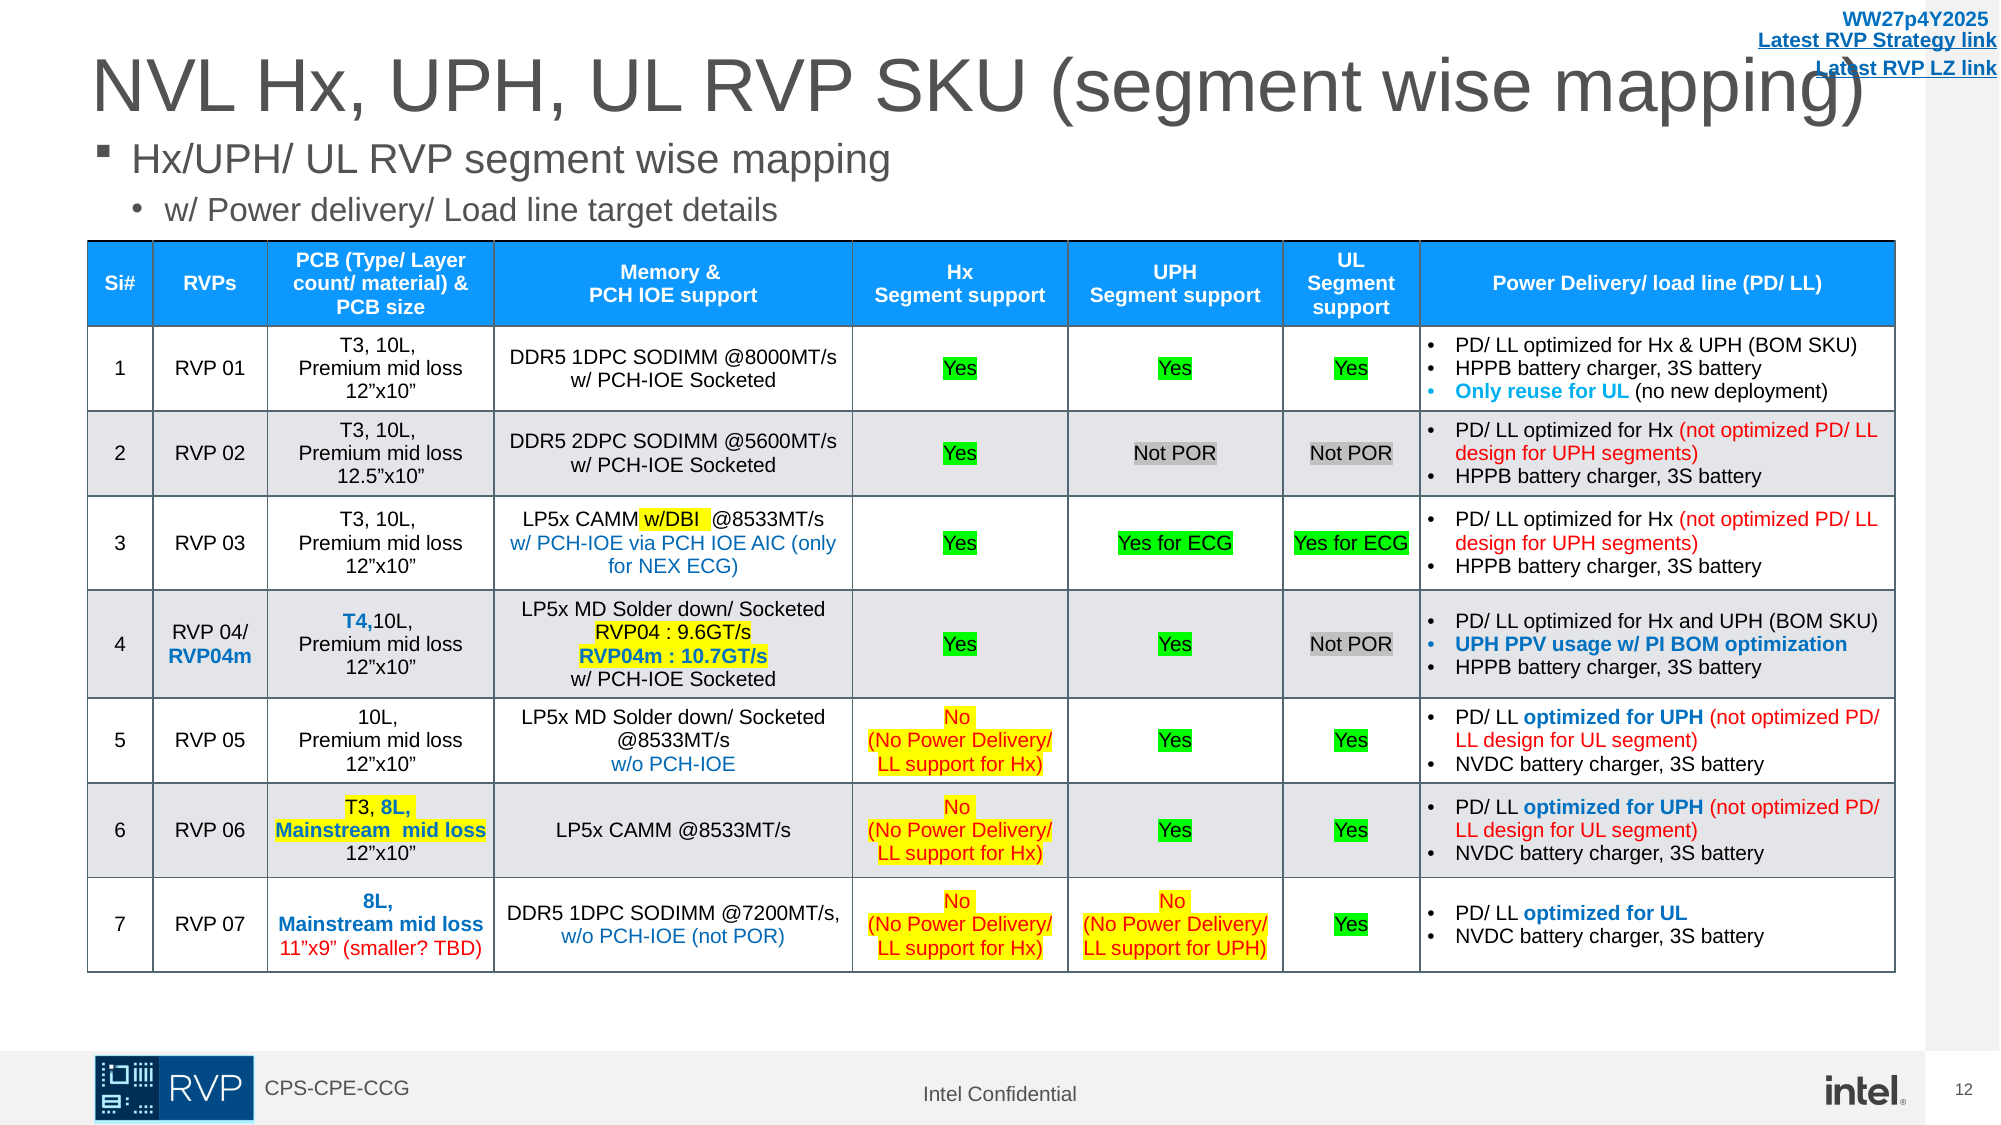

WW27p4Y2025
Latest RVP Strategy link
NVL Hx, UPH, UL RVP SKU (segment wise mapping)
Latest RVP LZ link
Hx/UPH/ UL RVP segment wise mapping
w/ Power delivery/ Load line target details
| Si# | RVPs | PCB (Type/ Layer count/ material) & PCB size | Memory & PCH IOE support | Hx Segment support | UPH Segment support | UL Segment support | Power Delivery/ load line (PD/ LL) |
| --- | --- | --- | --- | --- | --- | --- | --- |
| 1 | RVP 01 | T3, 10L, Premium mid loss 12”x10” | DDR5 1DPC SODIMM @8000MT/s w/ PCH-IOE Socketed | Yes | Yes | Yes | PD/ LL optimized for Hx & UPH (BOM SKU) HPPB battery charger, 3S battery Only reuse for UL (no new deployment) |
| 2 | RVP 02 | T3, 10L, Premium mid loss 12.5”x10” | DDR5 2DPC SODIMM @5600MT/s w/ PCH-IOE Socketed | Yes | Not POR | Not POR | PD/ LL optimized for Hx (not optimized PD/ LL design for UPH segments) HPPB battery charger, 3S battery |
| 3 | RVP 03 | T3, 10L, Premium mid loss 12”x10” | LP5x CAMM w/DBI @8533MT/s w/ PCH-IOE via PCH IOE AIC (only for NEX ECG) | Yes | Yes for ECG | Yes for ECG | PD/ LL optimized for Hx (not optimized PD/ LL design for UPH segments) HPPB battery charger, 3S battery |
| 4 | RVP 04/ RVP04m | T4,10L, Premium mid loss 12”x10” | LP5x MD Solder down/ Socketed RVP04 : 9.6GT/s RVP04m : 10.7GT/s w/ PCH-IOE Socketed | Yes | Yes | Not POR | PD/ LL optimized for Hx and UPH (BOM SKU) UPH PPV usage w/ PI BOM optimization HPPB battery charger, 3S battery |
| 5 | RVP 05 | 10L, Premium mid loss 12”x10” | LP5x MD Solder down/ Socketed @8533MT/s w/o PCH-IOE | No (No Power Delivery/ LL support for Hx) | Yes | Yes | PD/ LL optimized for UPH (not optimized PD/ LL design for UL segment) NVDC battery charger, 3S battery |
| 6 | RVP 06 | T3, 8L, Mainstream mid loss 12”x10” | LP5x CAMM @8533MT/s | No (No Power Delivery/ LL support for Hx) | Yes | Yes | PD/ LL optimized for UPH (not optimized PD/ LL design for UL segment) NVDC battery charger, 3S battery |
| 7 | RVP 07 | 8L, Mainstream mid loss 11”x9” (smaller? TBD) | DDR5 1DPC SODIMM @7200MT/s, w/o PCH-IOE (not POR) | No (No Power Delivery/ LL support for Hx) | No (No Power Delivery/ LL support for UPH) | Yes | PD/ LL optimized for UL NVDC battery charger, 3S battery |